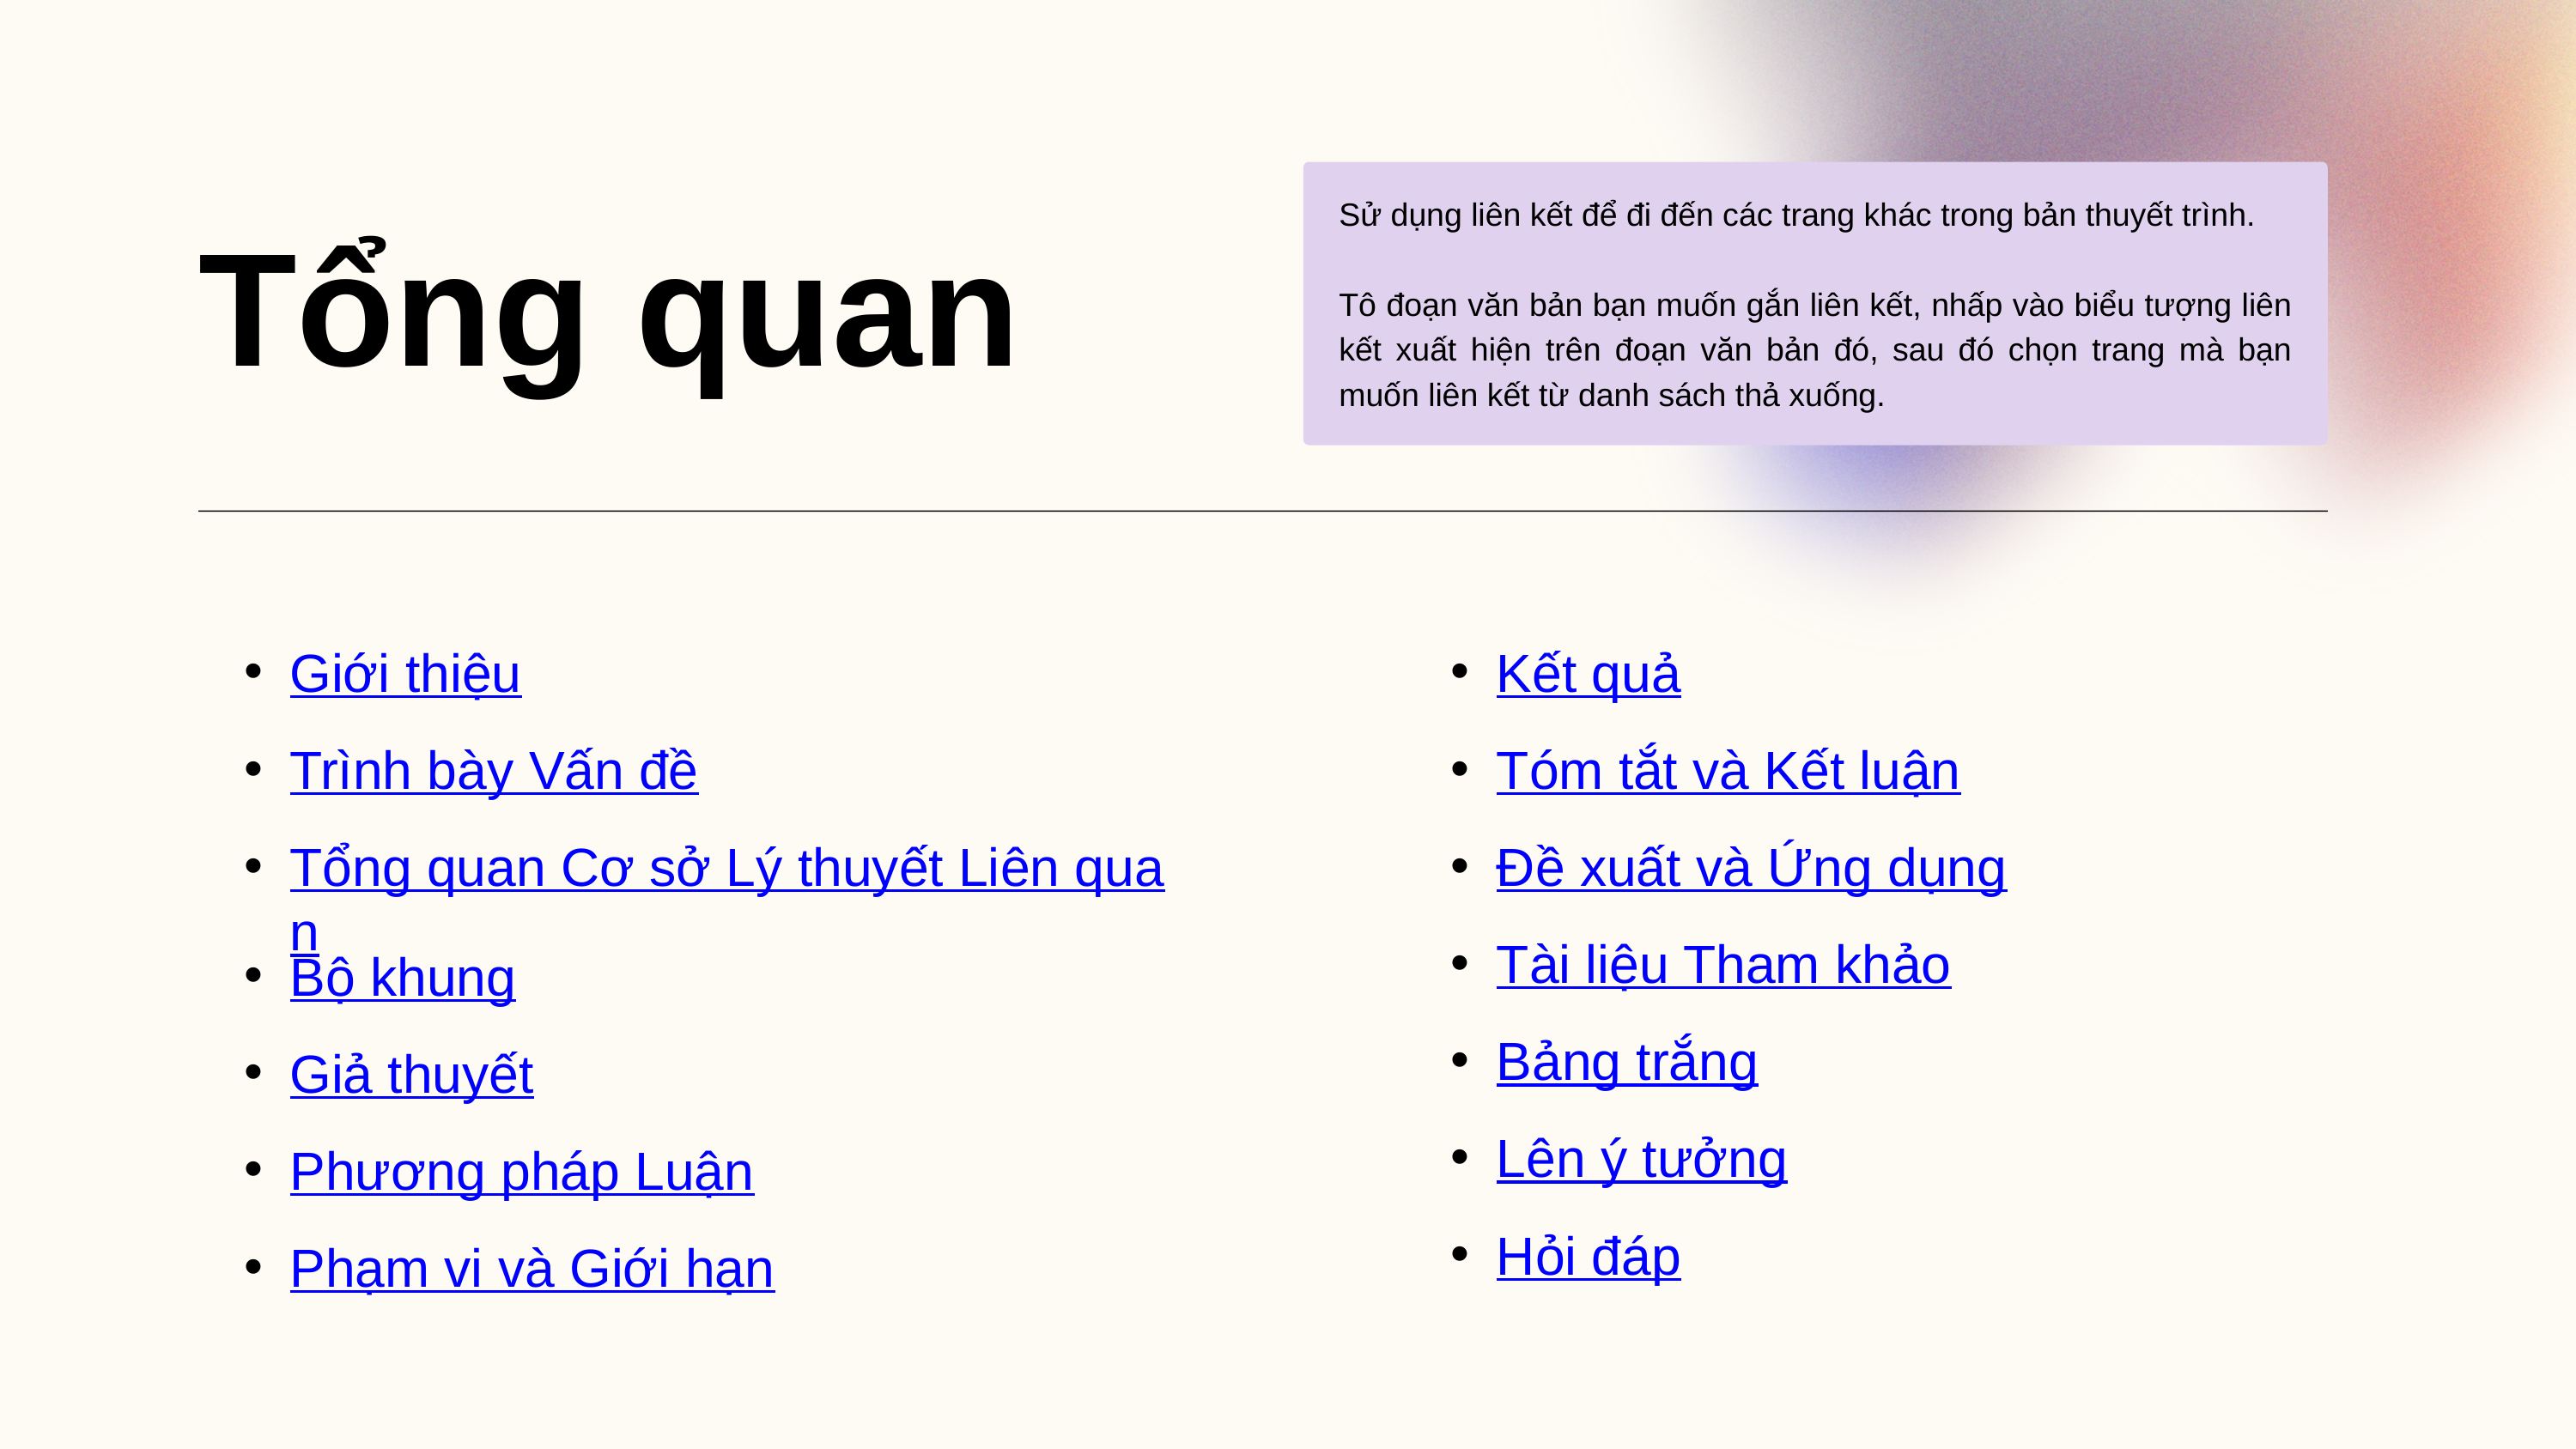

Sử dụng liên kết để đi đến các trang khác trong bản thuyết trình.

Tô đoạn văn bản bạn muốn gắn liên kết, nhấp vào biểu tượng liên kết xuất hiện trên đoạn văn bản đó, sau đó chọn trang mà bạn muốn liên kết từ danh sách thả xuống.
Tổng quan

Giới thiệu
Trình bày Vấn đề
Tổng quan Cơ sở Lý thuyết Liên quan
Bộ khung
Giả thuyết
Phương pháp Luận
Phạm vi và Giới hạn
Kết quả
Tóm tắt và Kết luận
Đề xuất và Ứng dụng
Tài liệu Tham khảo
Bảng trắng
Lên ý tưởng
Hỏi đáp